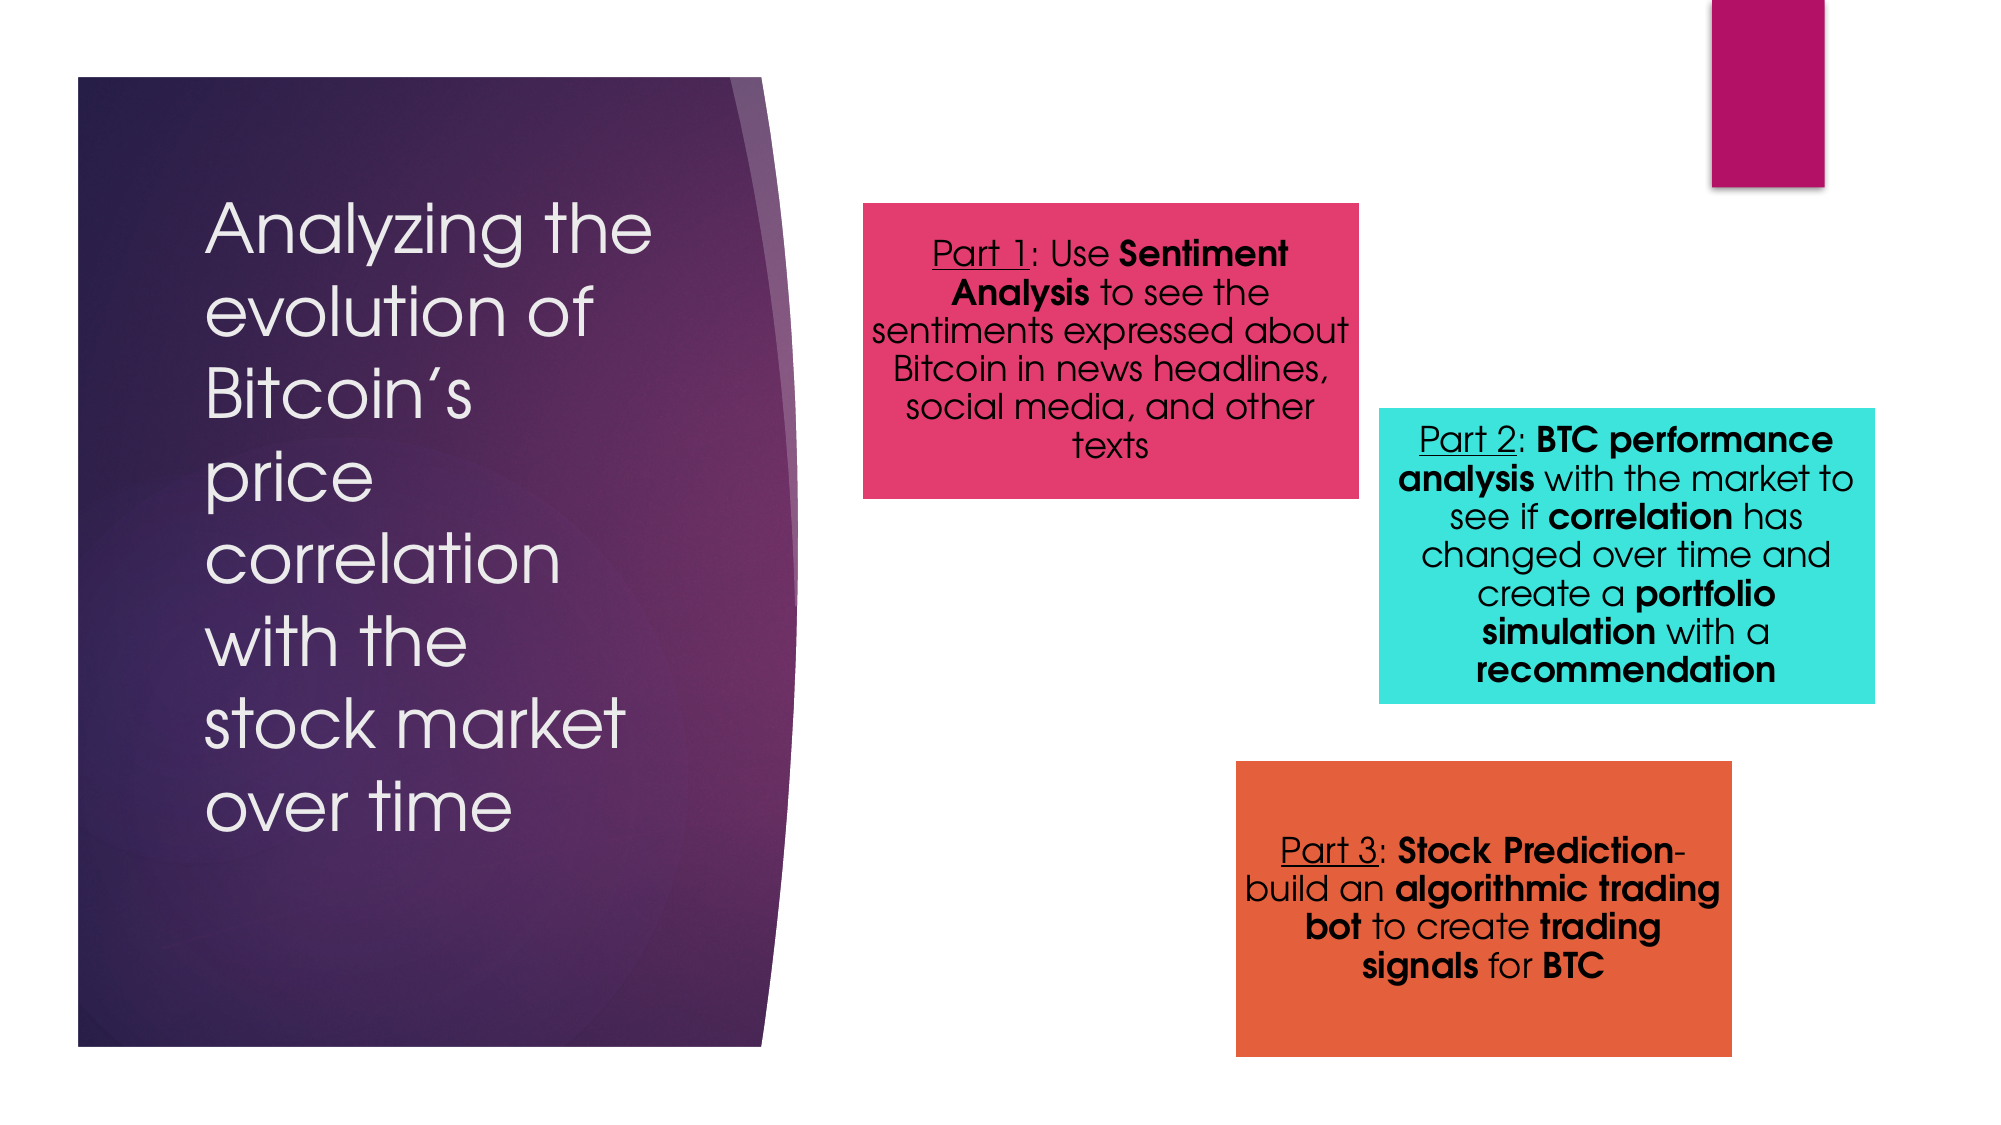

# Analyzing the evolution of Bitcoin’s price correlation with the stock market over time
Part 1: Use Sentiment Analysis to see the sentiments expressed about Bitcoin in news headlines, social media, and other texts
Part 2: BTC performance analysis with the market to see if correlation has changed over time and create a portfolio simulation with a recommendation
Part 3: Stock Prediction- build an algorithmic trading bot to create trading signals for BTC